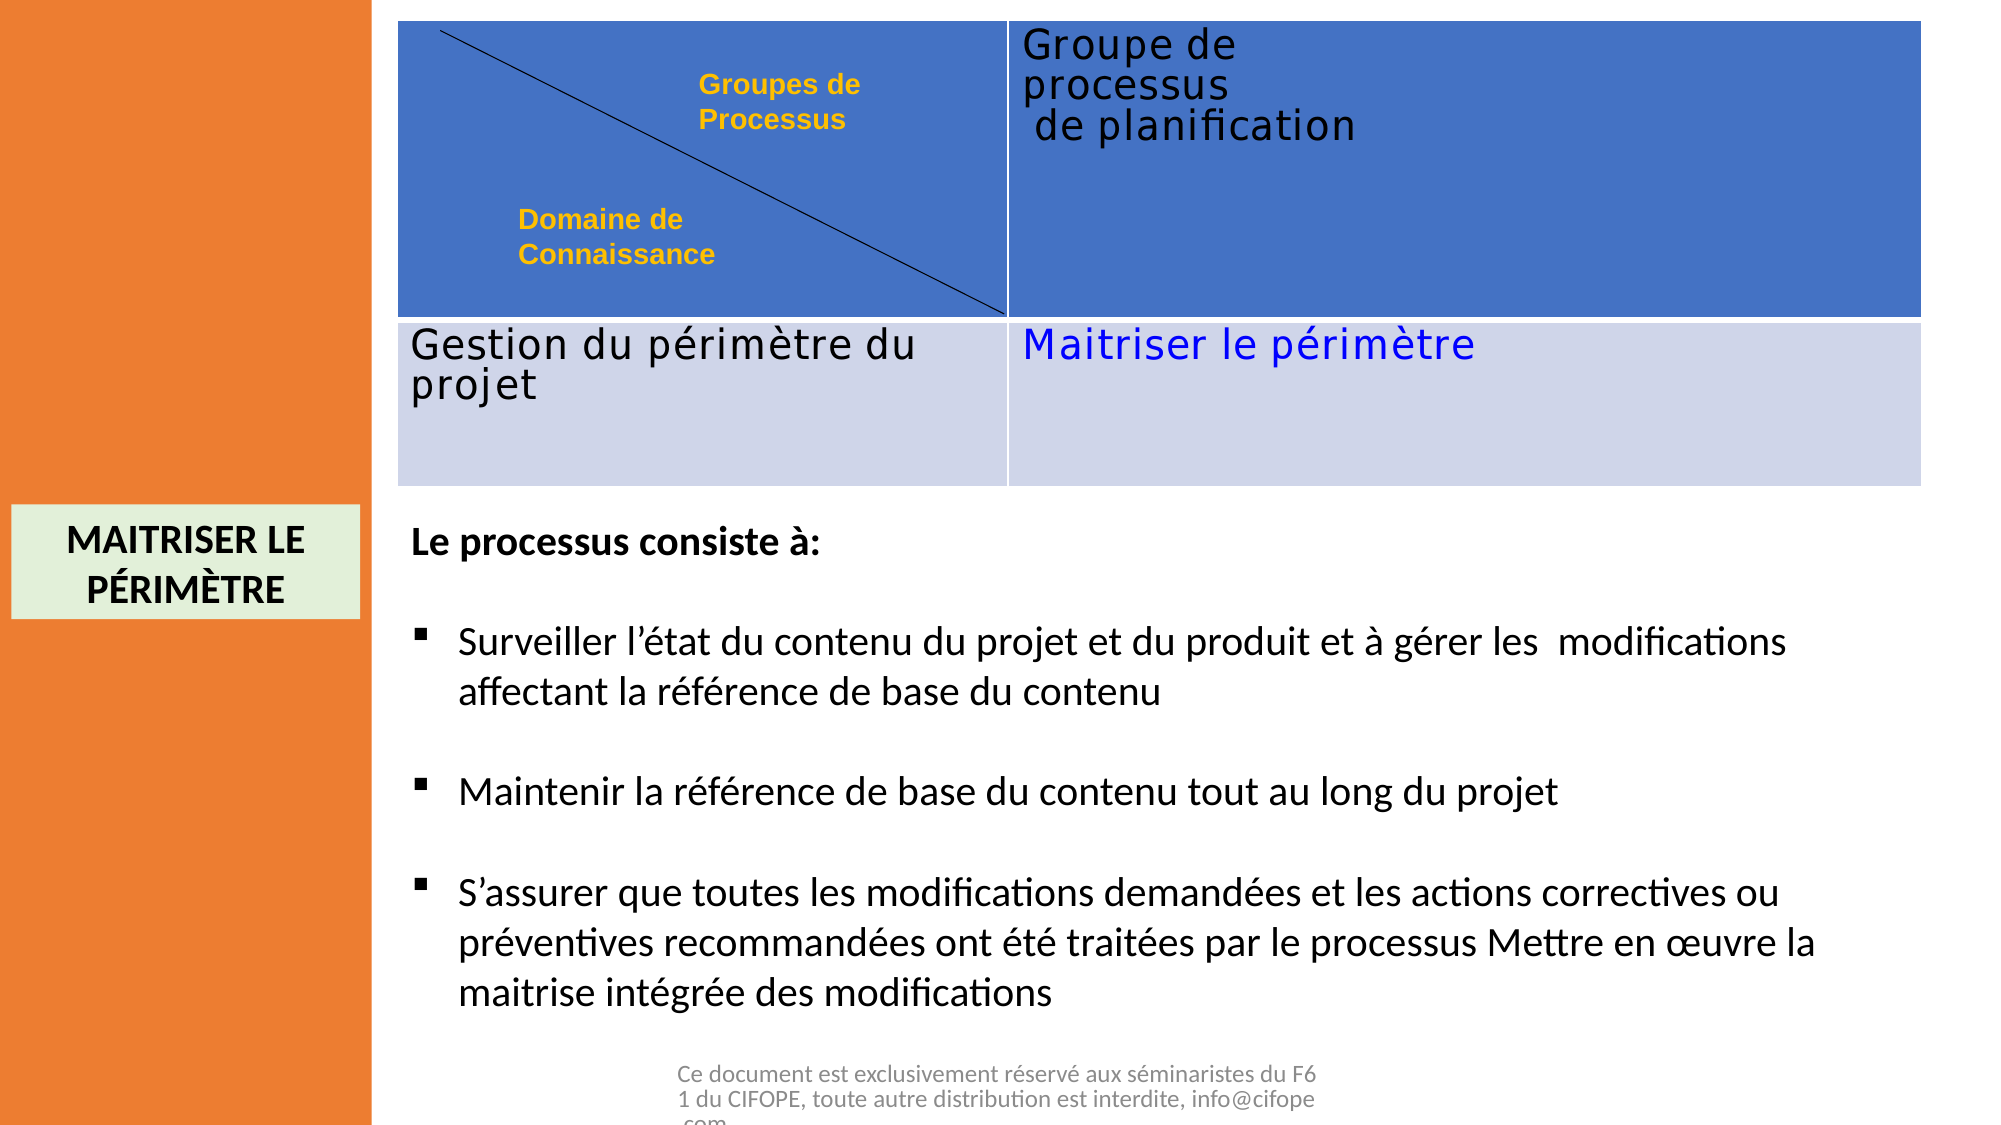

|  | Groupe de processus de planification |
| --- | --- |
| Gestion du périmètre du projet | Maitriser le périmètre |
Groupes de
Processus

Domaine de
Connaissance

MAITRISER LE PÉRIMÈTRE
Le processus consiste à:

Surveiller l’état du contenu du projet et du produit et à gérer les  modifications affectant la référence de base du contenu

Maintenir la référence de base du contenu tout au long du projet

S’assurer que toutes les modifications demandées et les actions correctives ou préventives recommandées ont été traitées par le processus Mettre en œuvre la maitrise intégrée des modifications

Ce document est exclusivement réservé aux séminaristes du F61 du CIFOPE, toute autre distribution est interdite, info@cifope.com